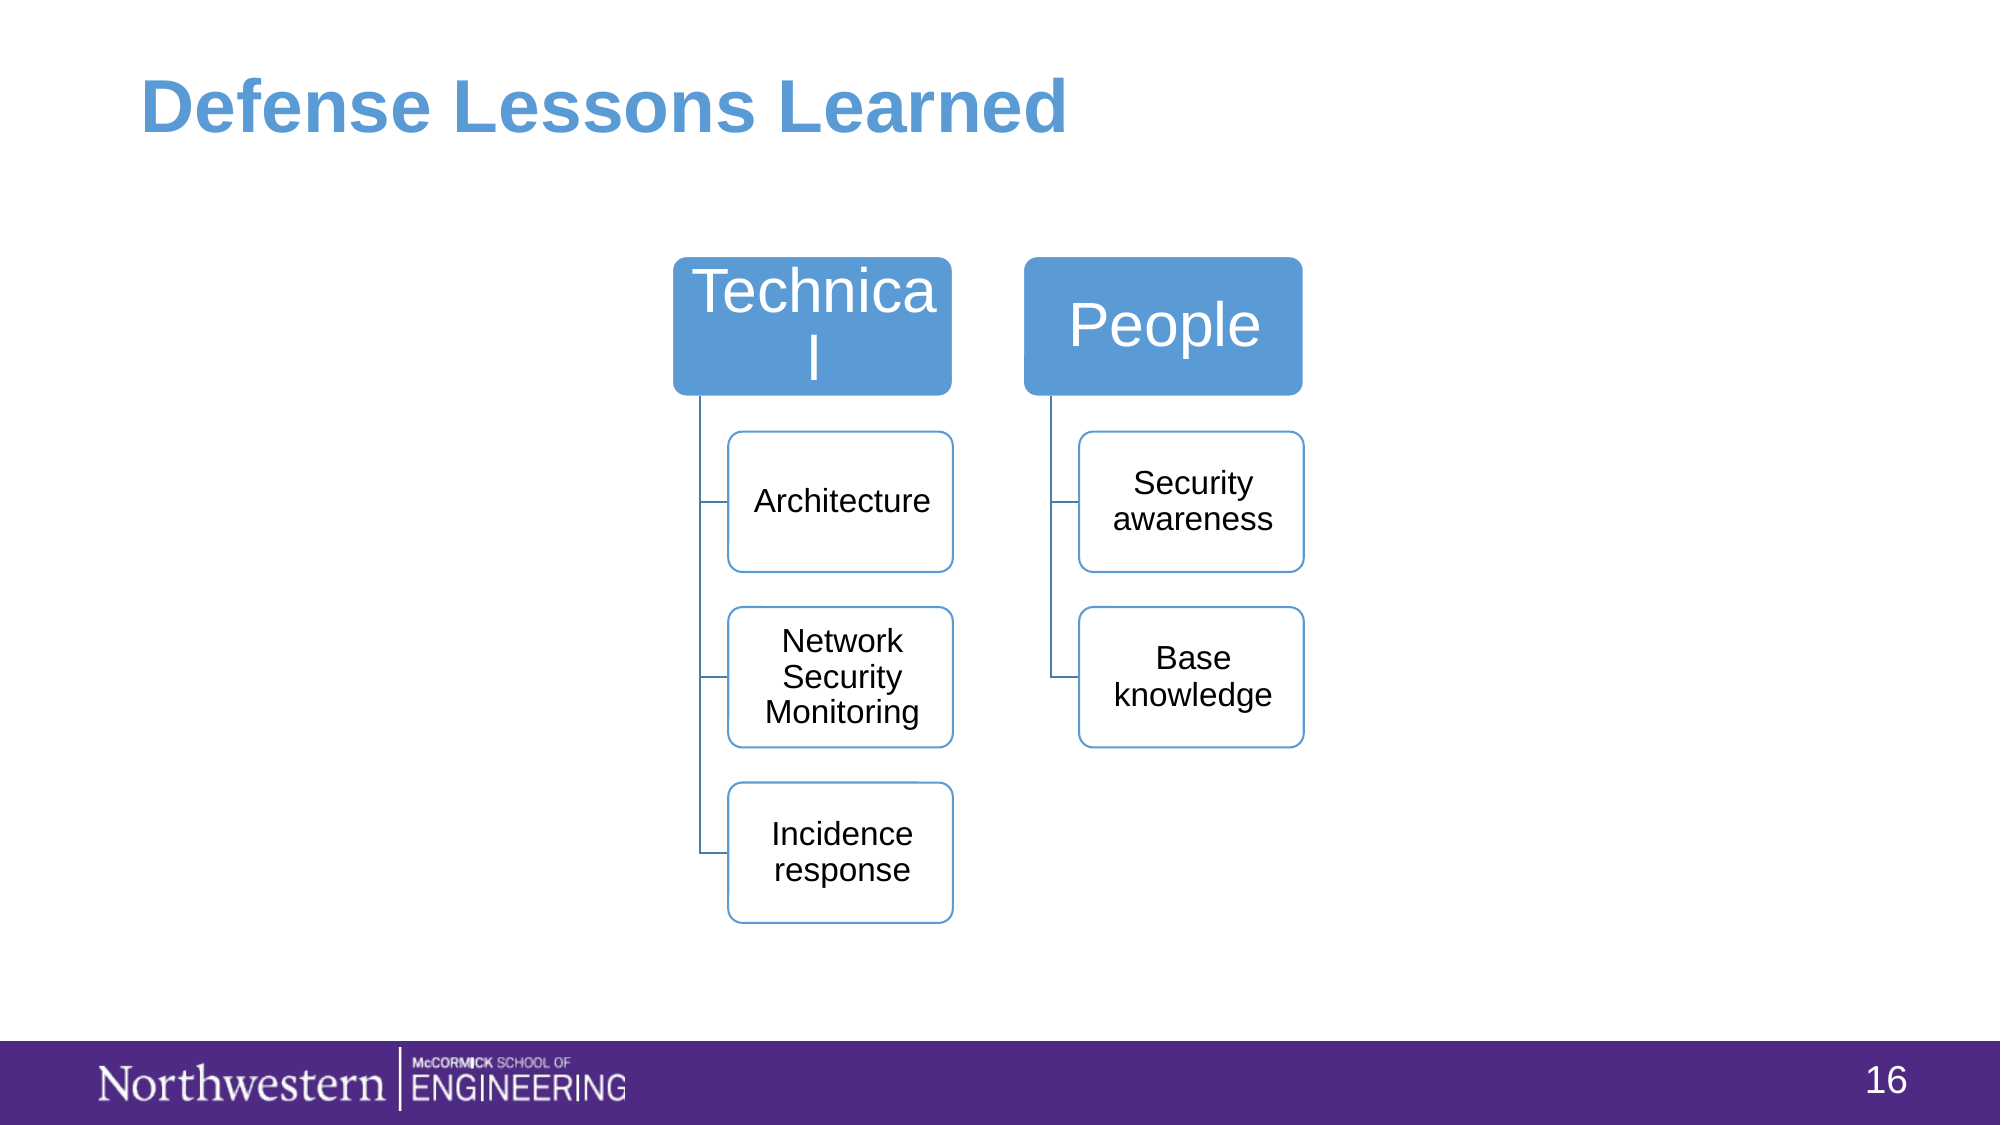

# Defense Lessons Learned
Technical
Architecture
Network Security Monitoring
Incidence response
People
Security awareness
Base knowledge